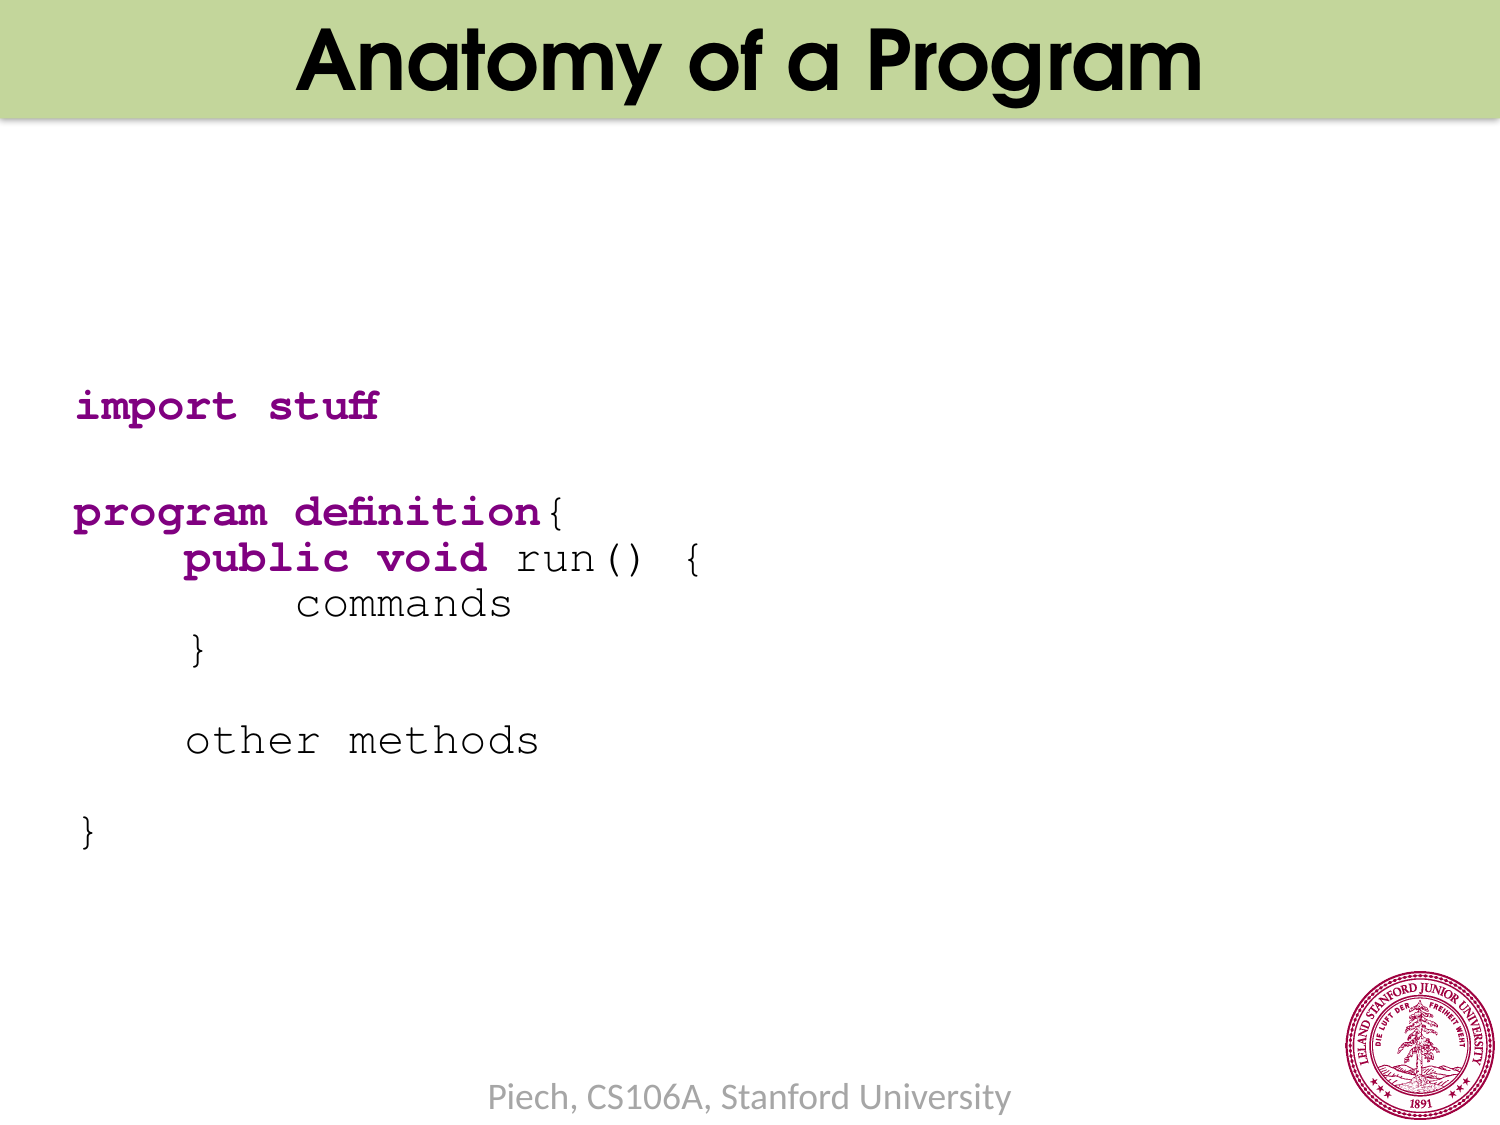

Anatomy of a Program
import stuff

program definition{
    public void run() {
        commands
    }

    other methods

}